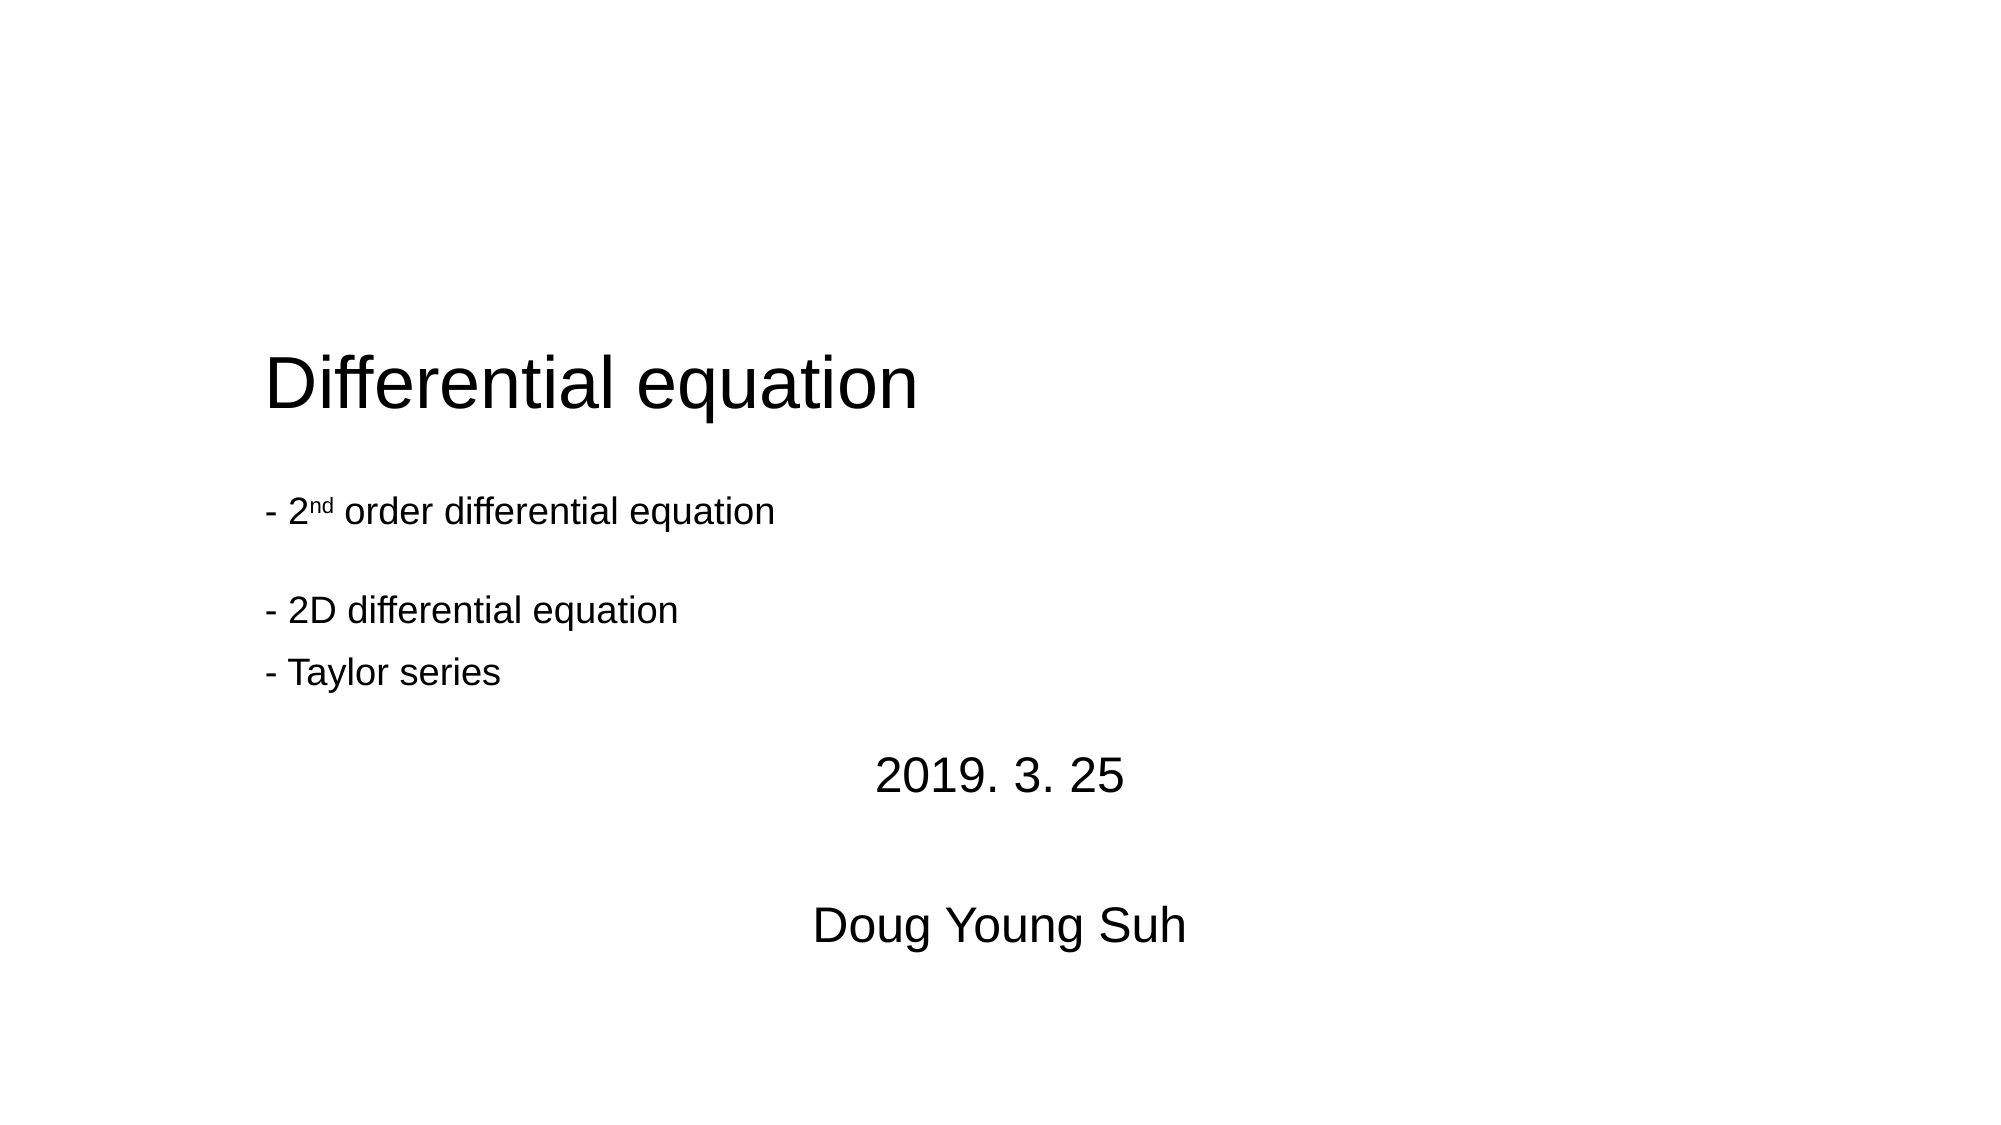

# Differential equation - 2nd order differential equation - 2D differential equation - Taylor series
2019. 3. 25

Doug Young Suh